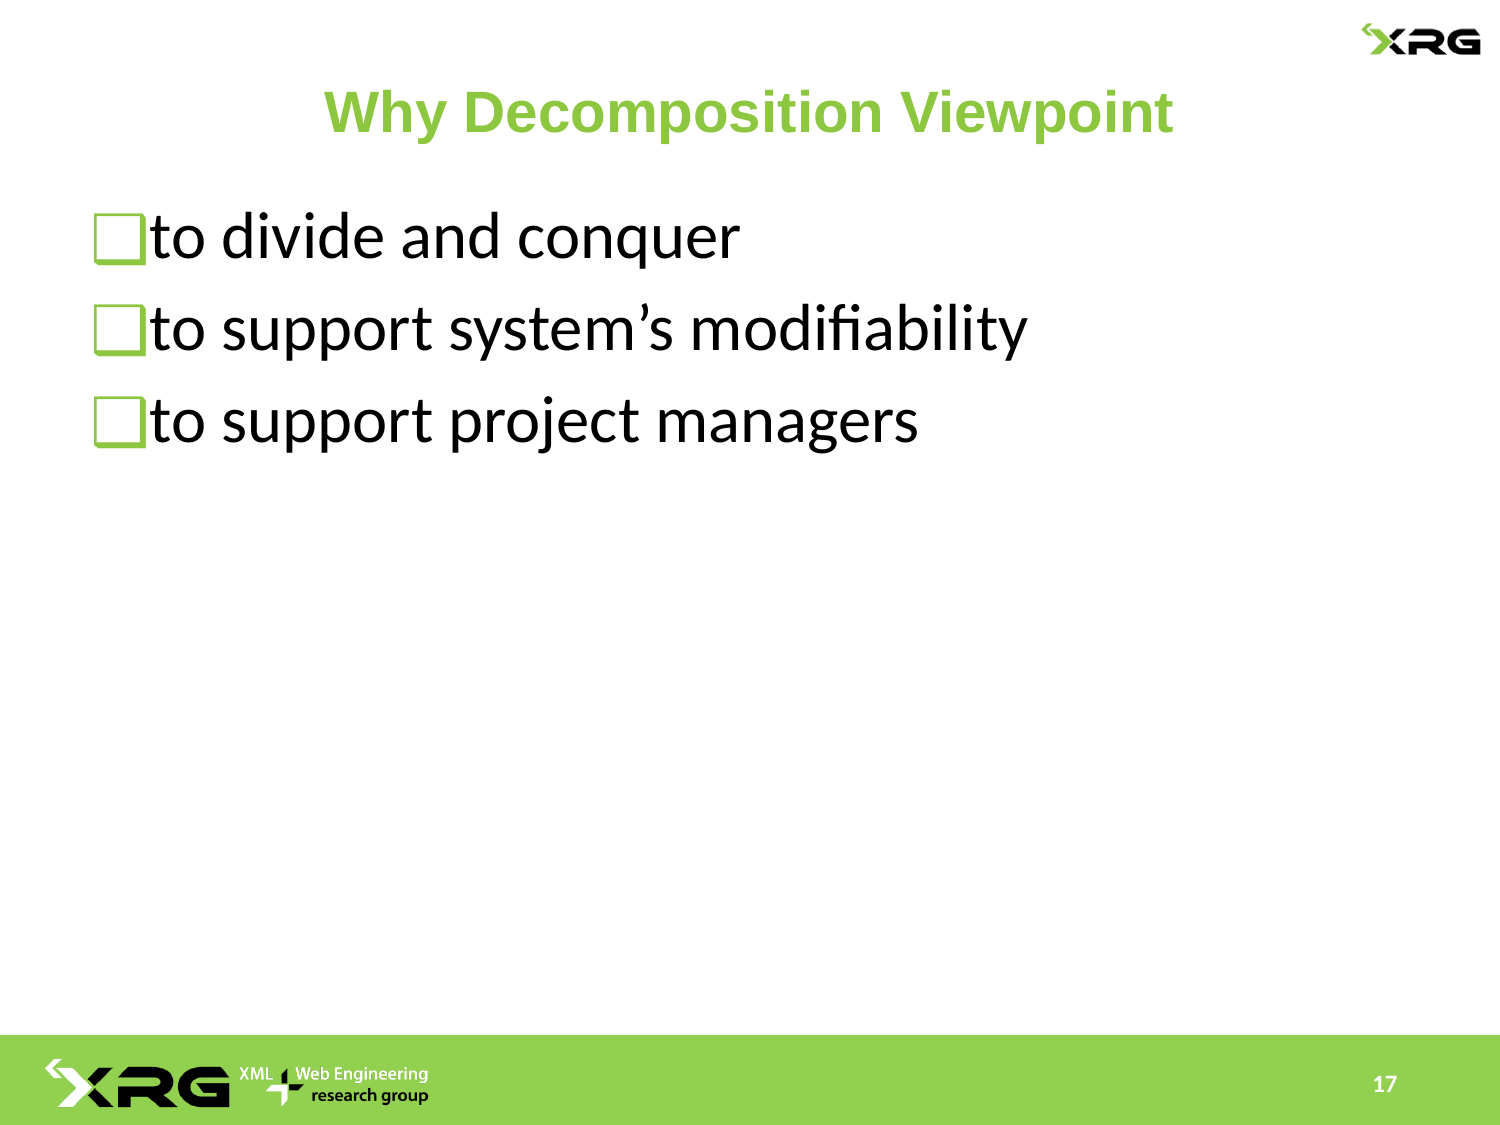

# Why Decomposition Viewpoint
to divide and conquer
to support system’s modifiability
to support project managers
17